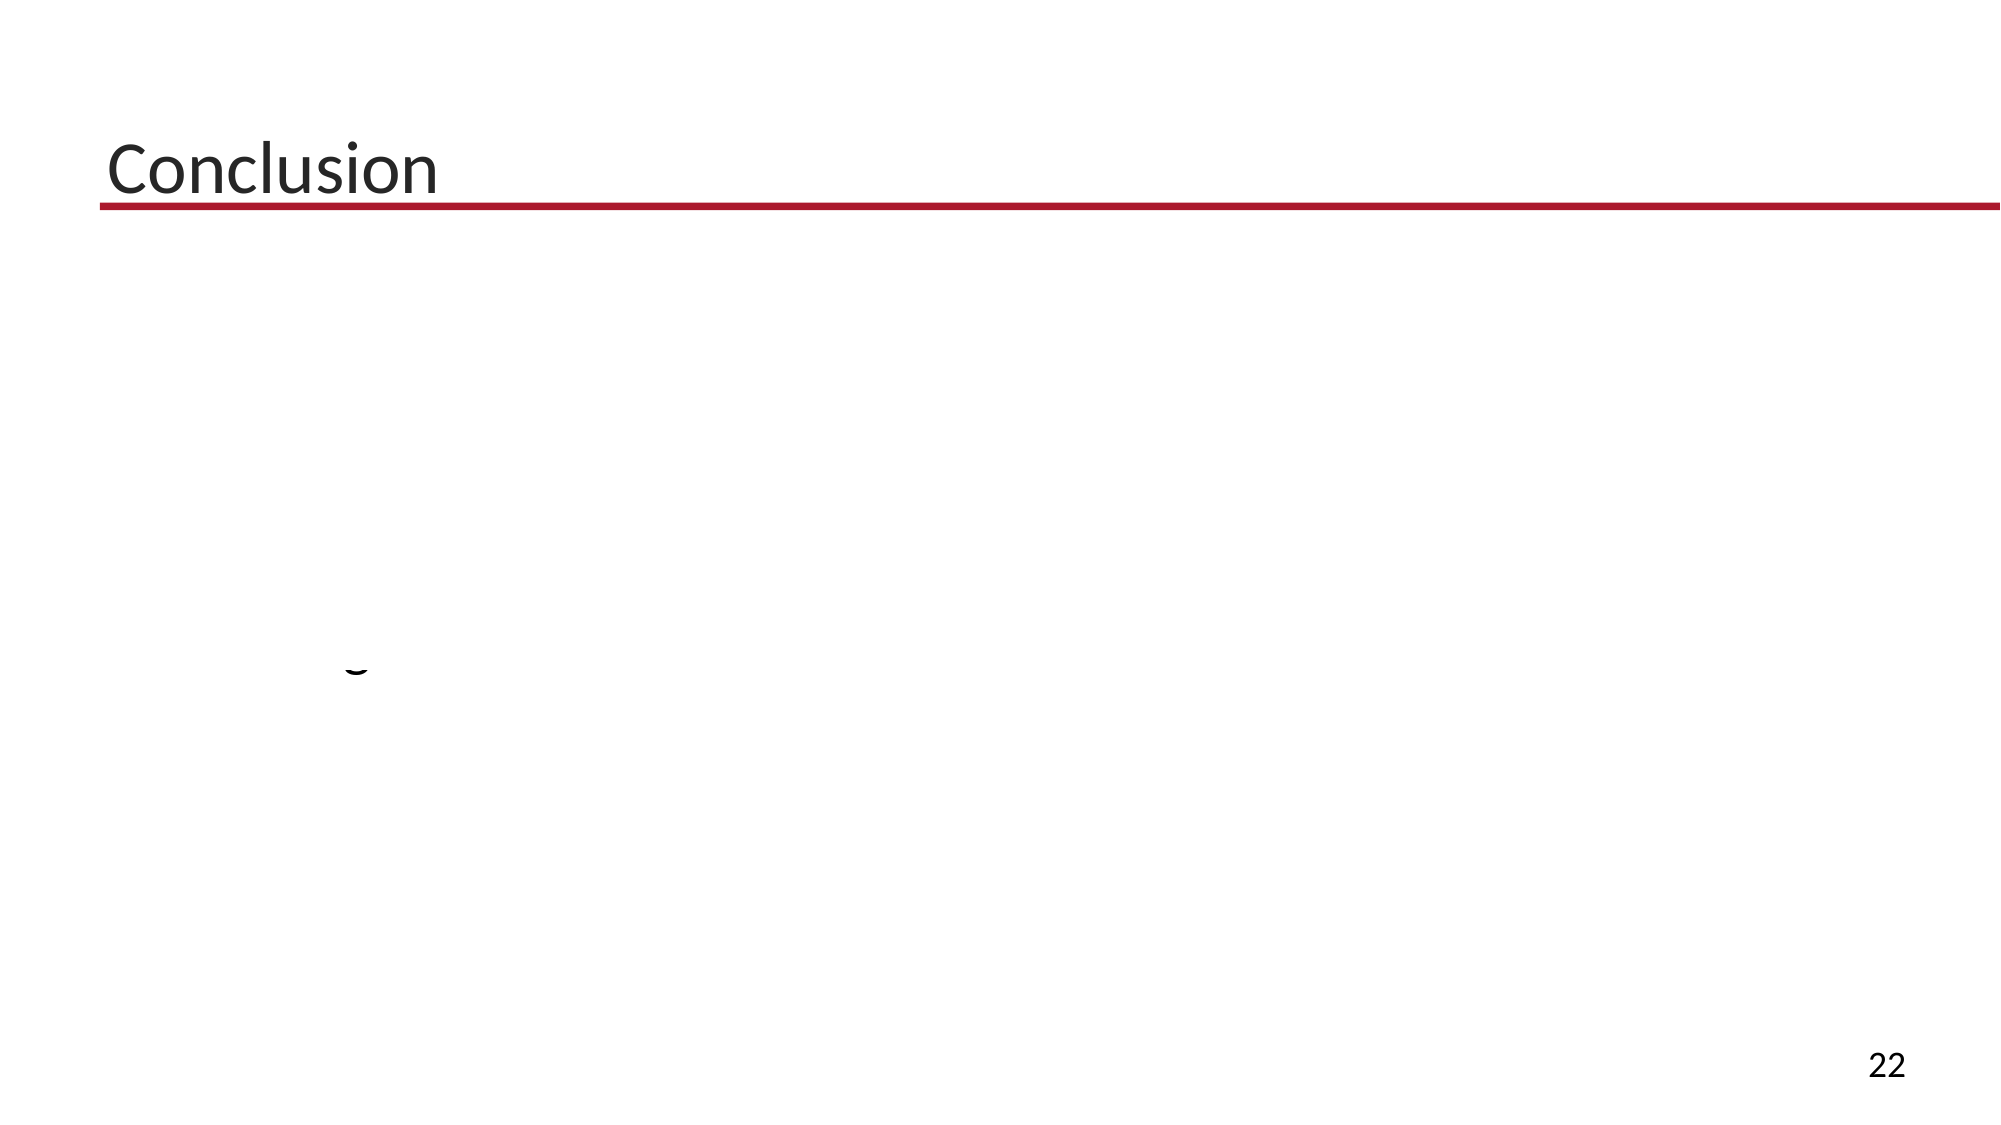

# Conclusion

A robust deep anomaly detection method that utilizes labeled anomalies.
An optimization paradigm for robust deep anomaly detection which uses labeled samples as the validation data.
An efficient training schema that infers the labels of training data on every training iteration.
Our method outperforms state-of-the-art methods by up to 30% in ROC-AUC score on various benchmark datasets.

22